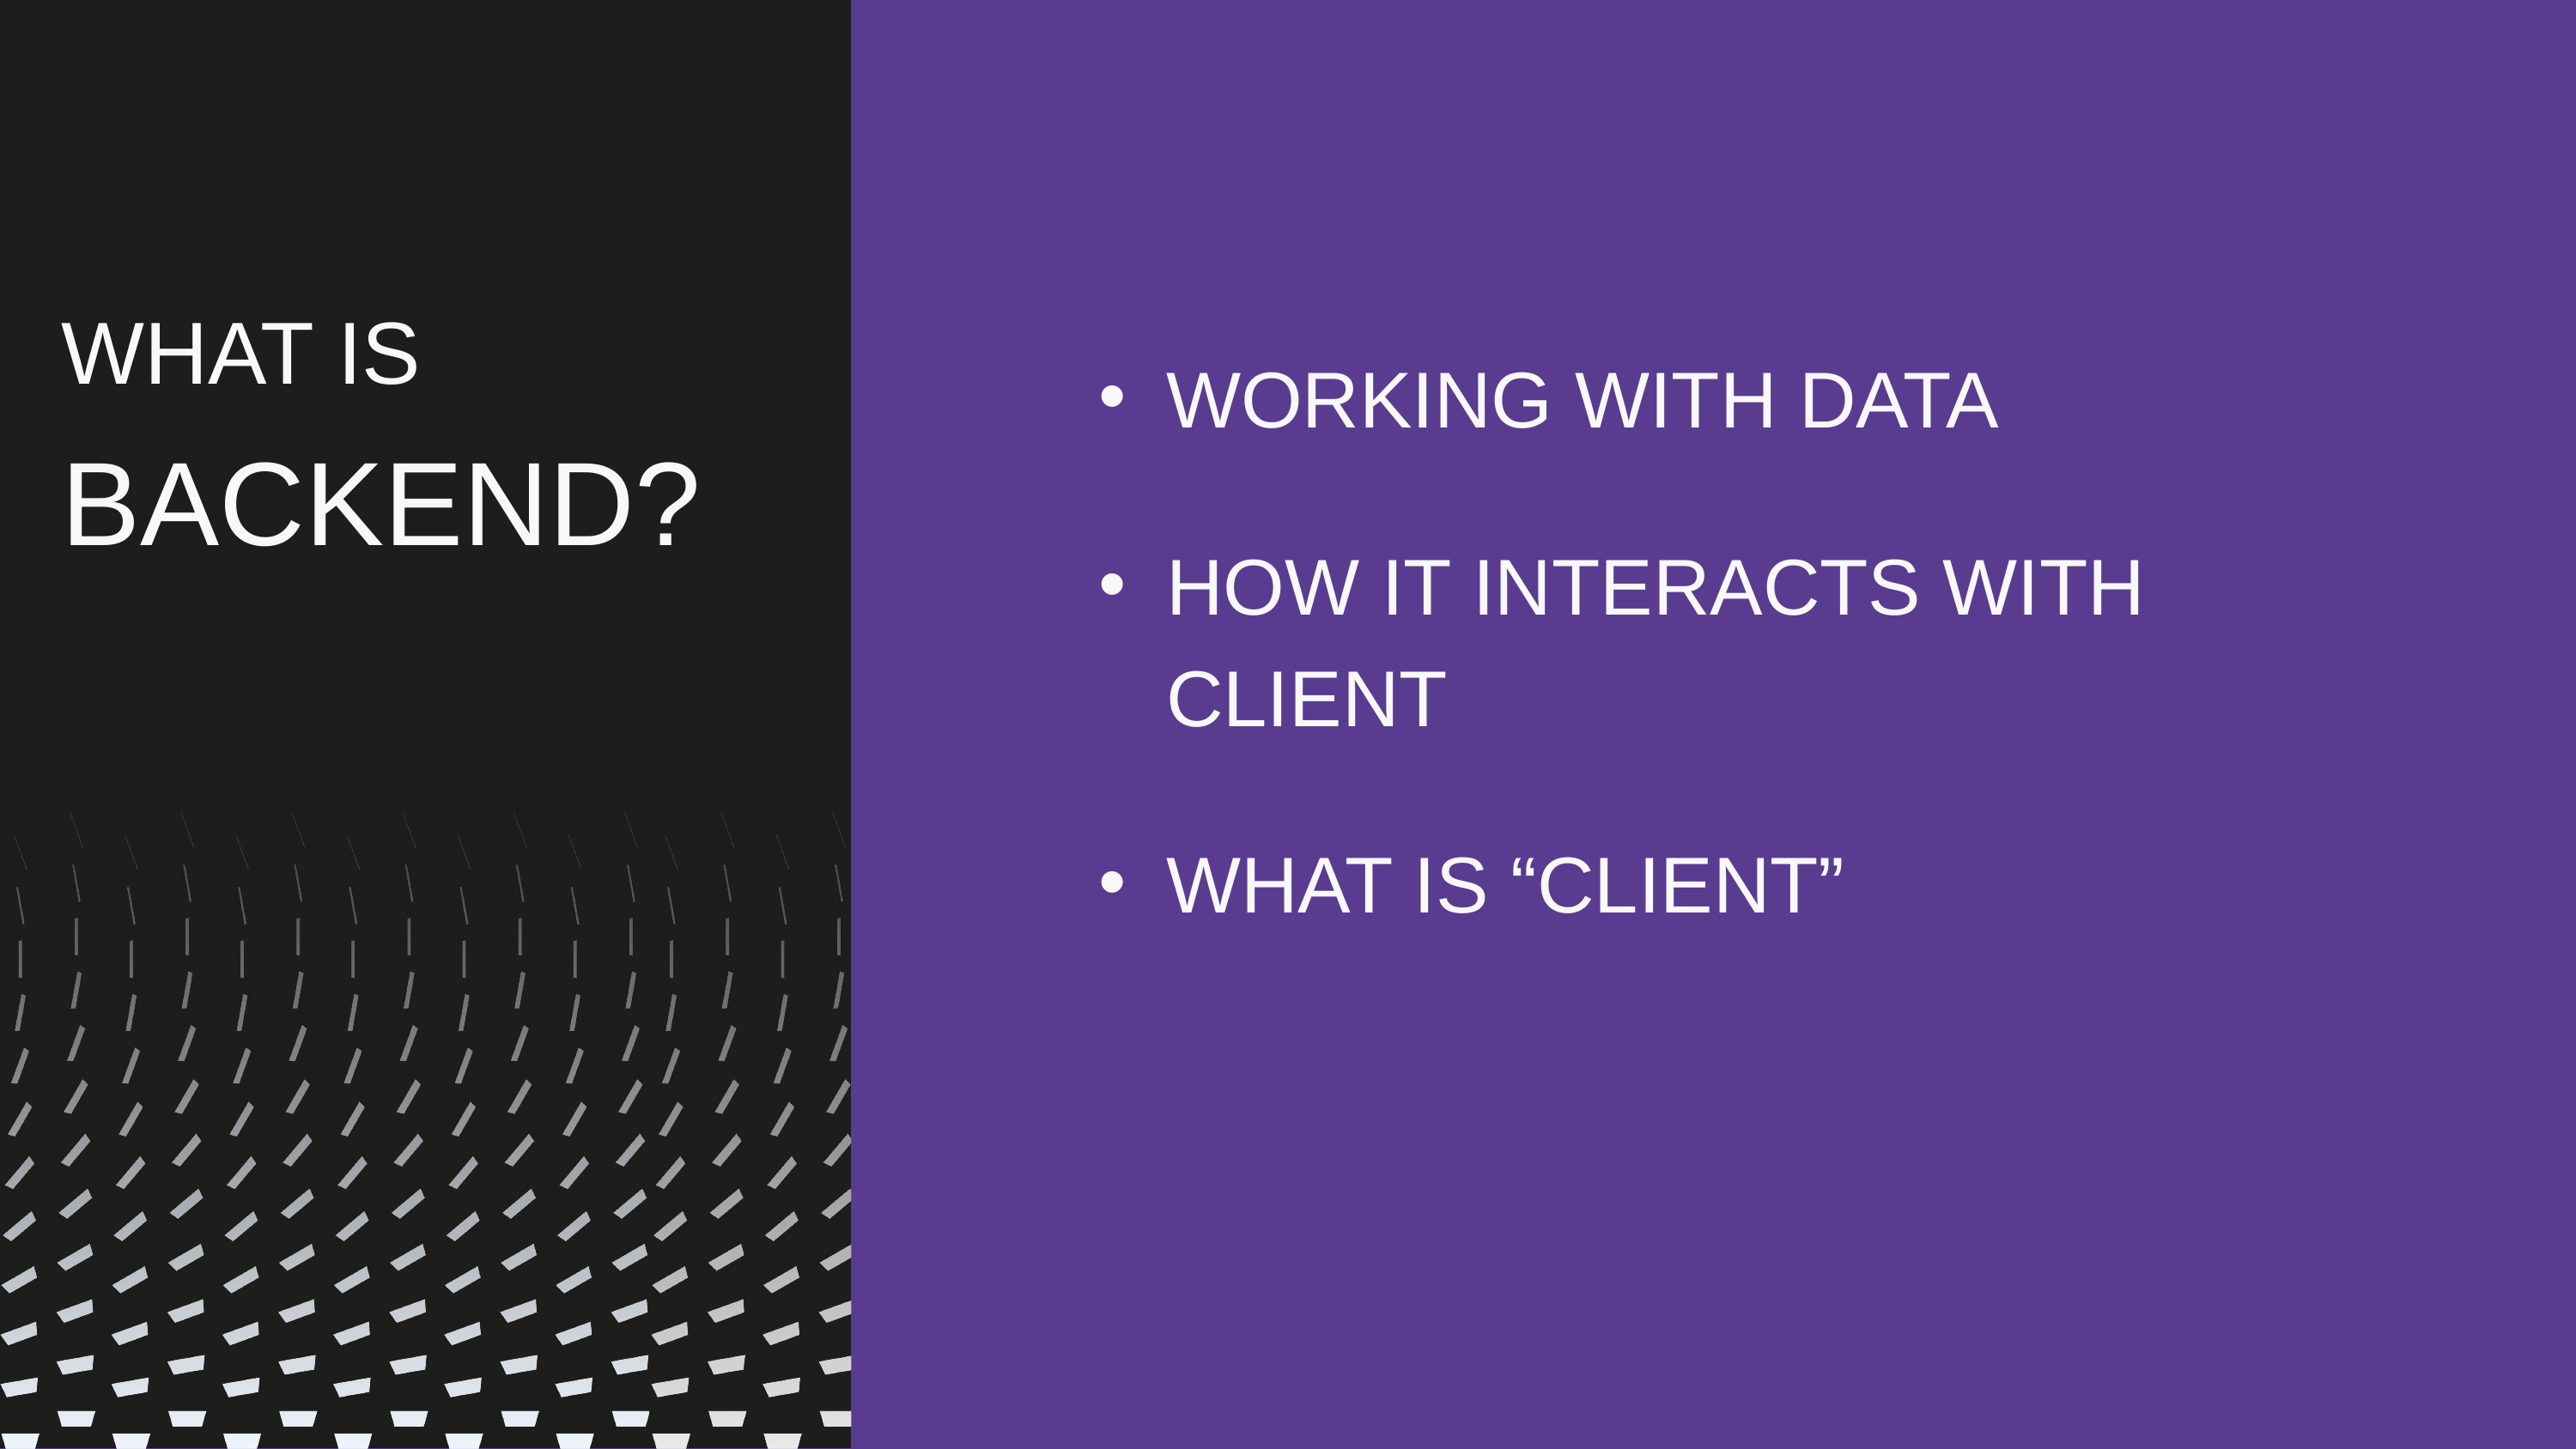

WHAT IS
WORKING WITH DATA
BACKEND?
HOW IT INTERACTS WITH CLIENT

WHAT IS “CLIENT”